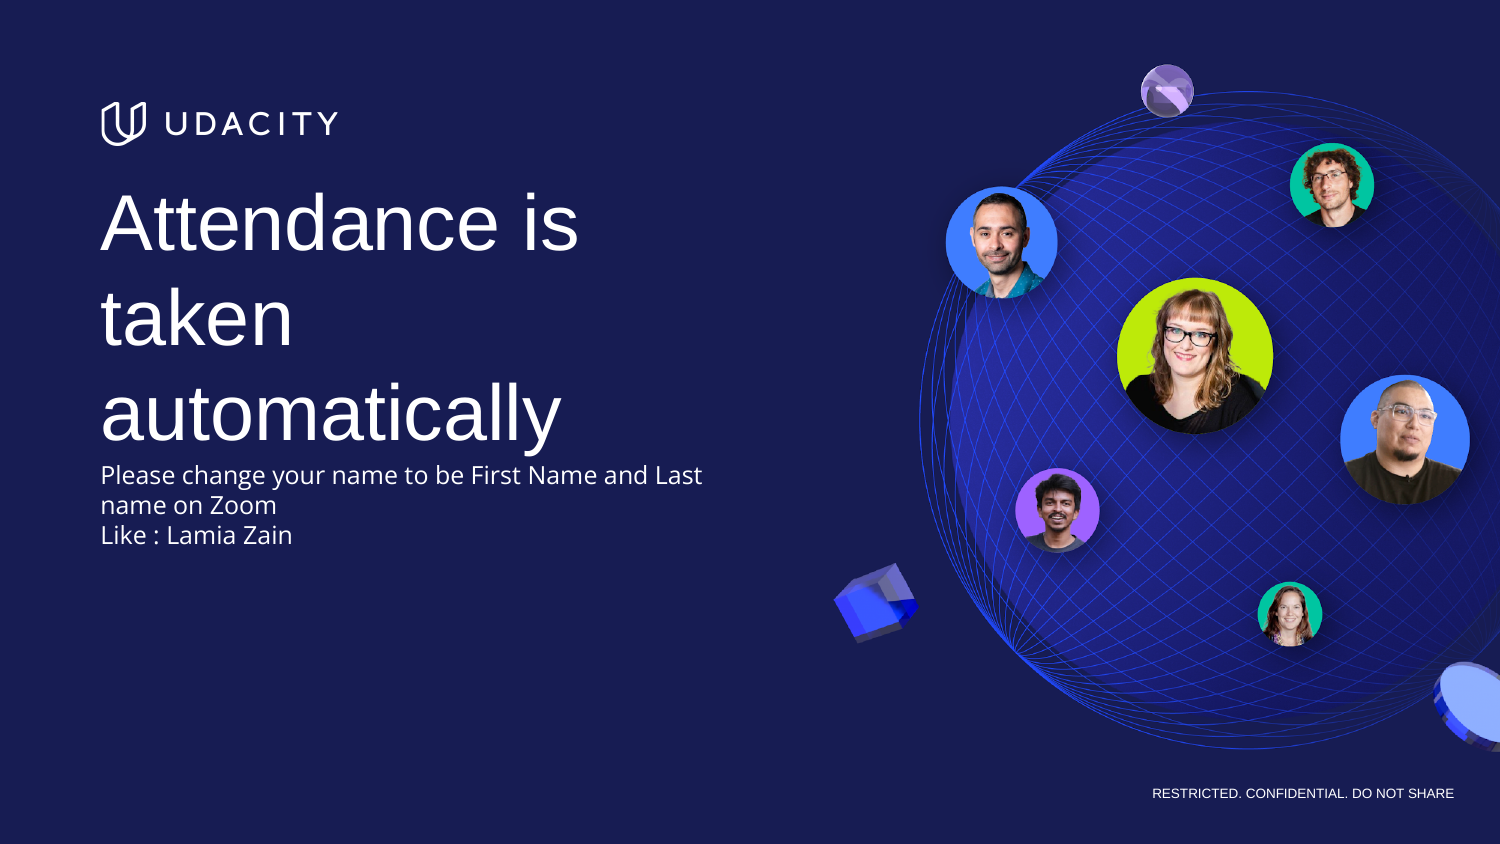

# Attendance is taken automatically
Please change your name to be First Name and Last name on Zoom
Like : Lamia Zain